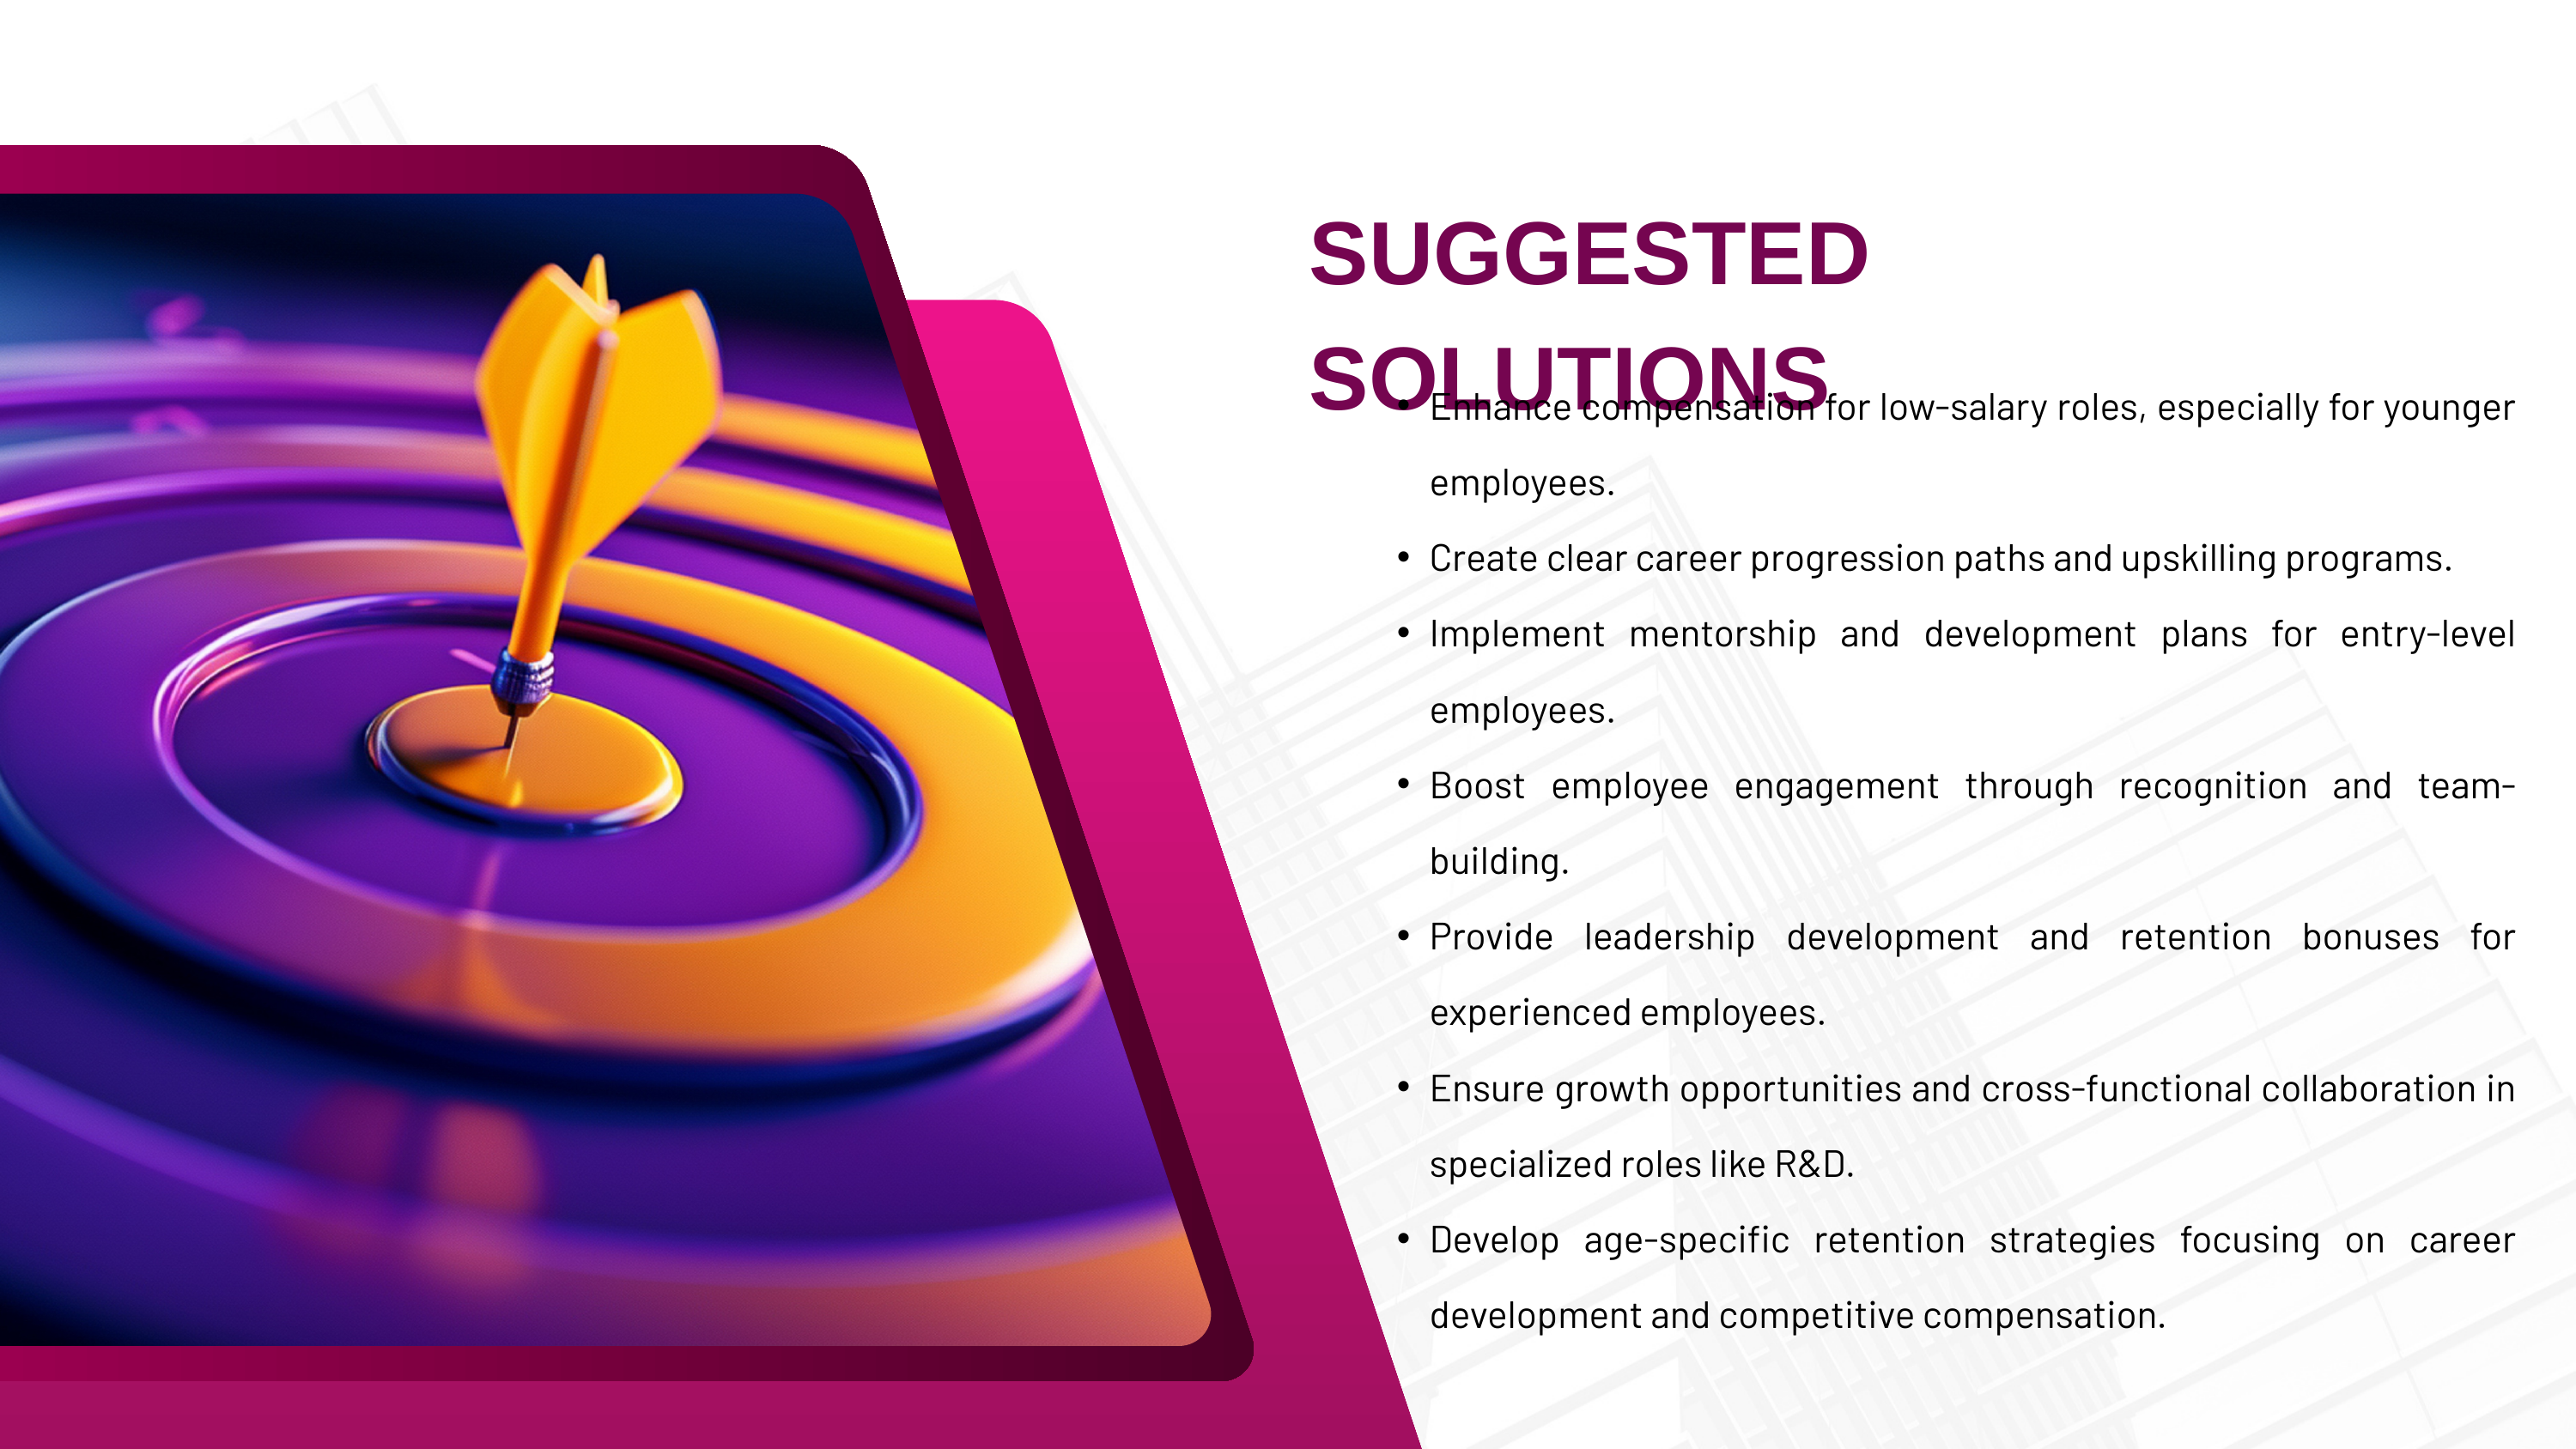

SUGGESTED SOLUTIONS

Enhance compensation for low-salary roles, especially for younger employees.
Create clear career progression paths and upskilling programs.
Implement mentorship and development plans for entry-level employees.
Boost employee engagement through recognition and team-building.
Provide leadership development and retention bonuses for experienced employees.
Ensure growth opportunities and cross-functional collaboration in specialized roles like R&D.
Develop age-specific retention strategies focusing on career development and competitive compensation.